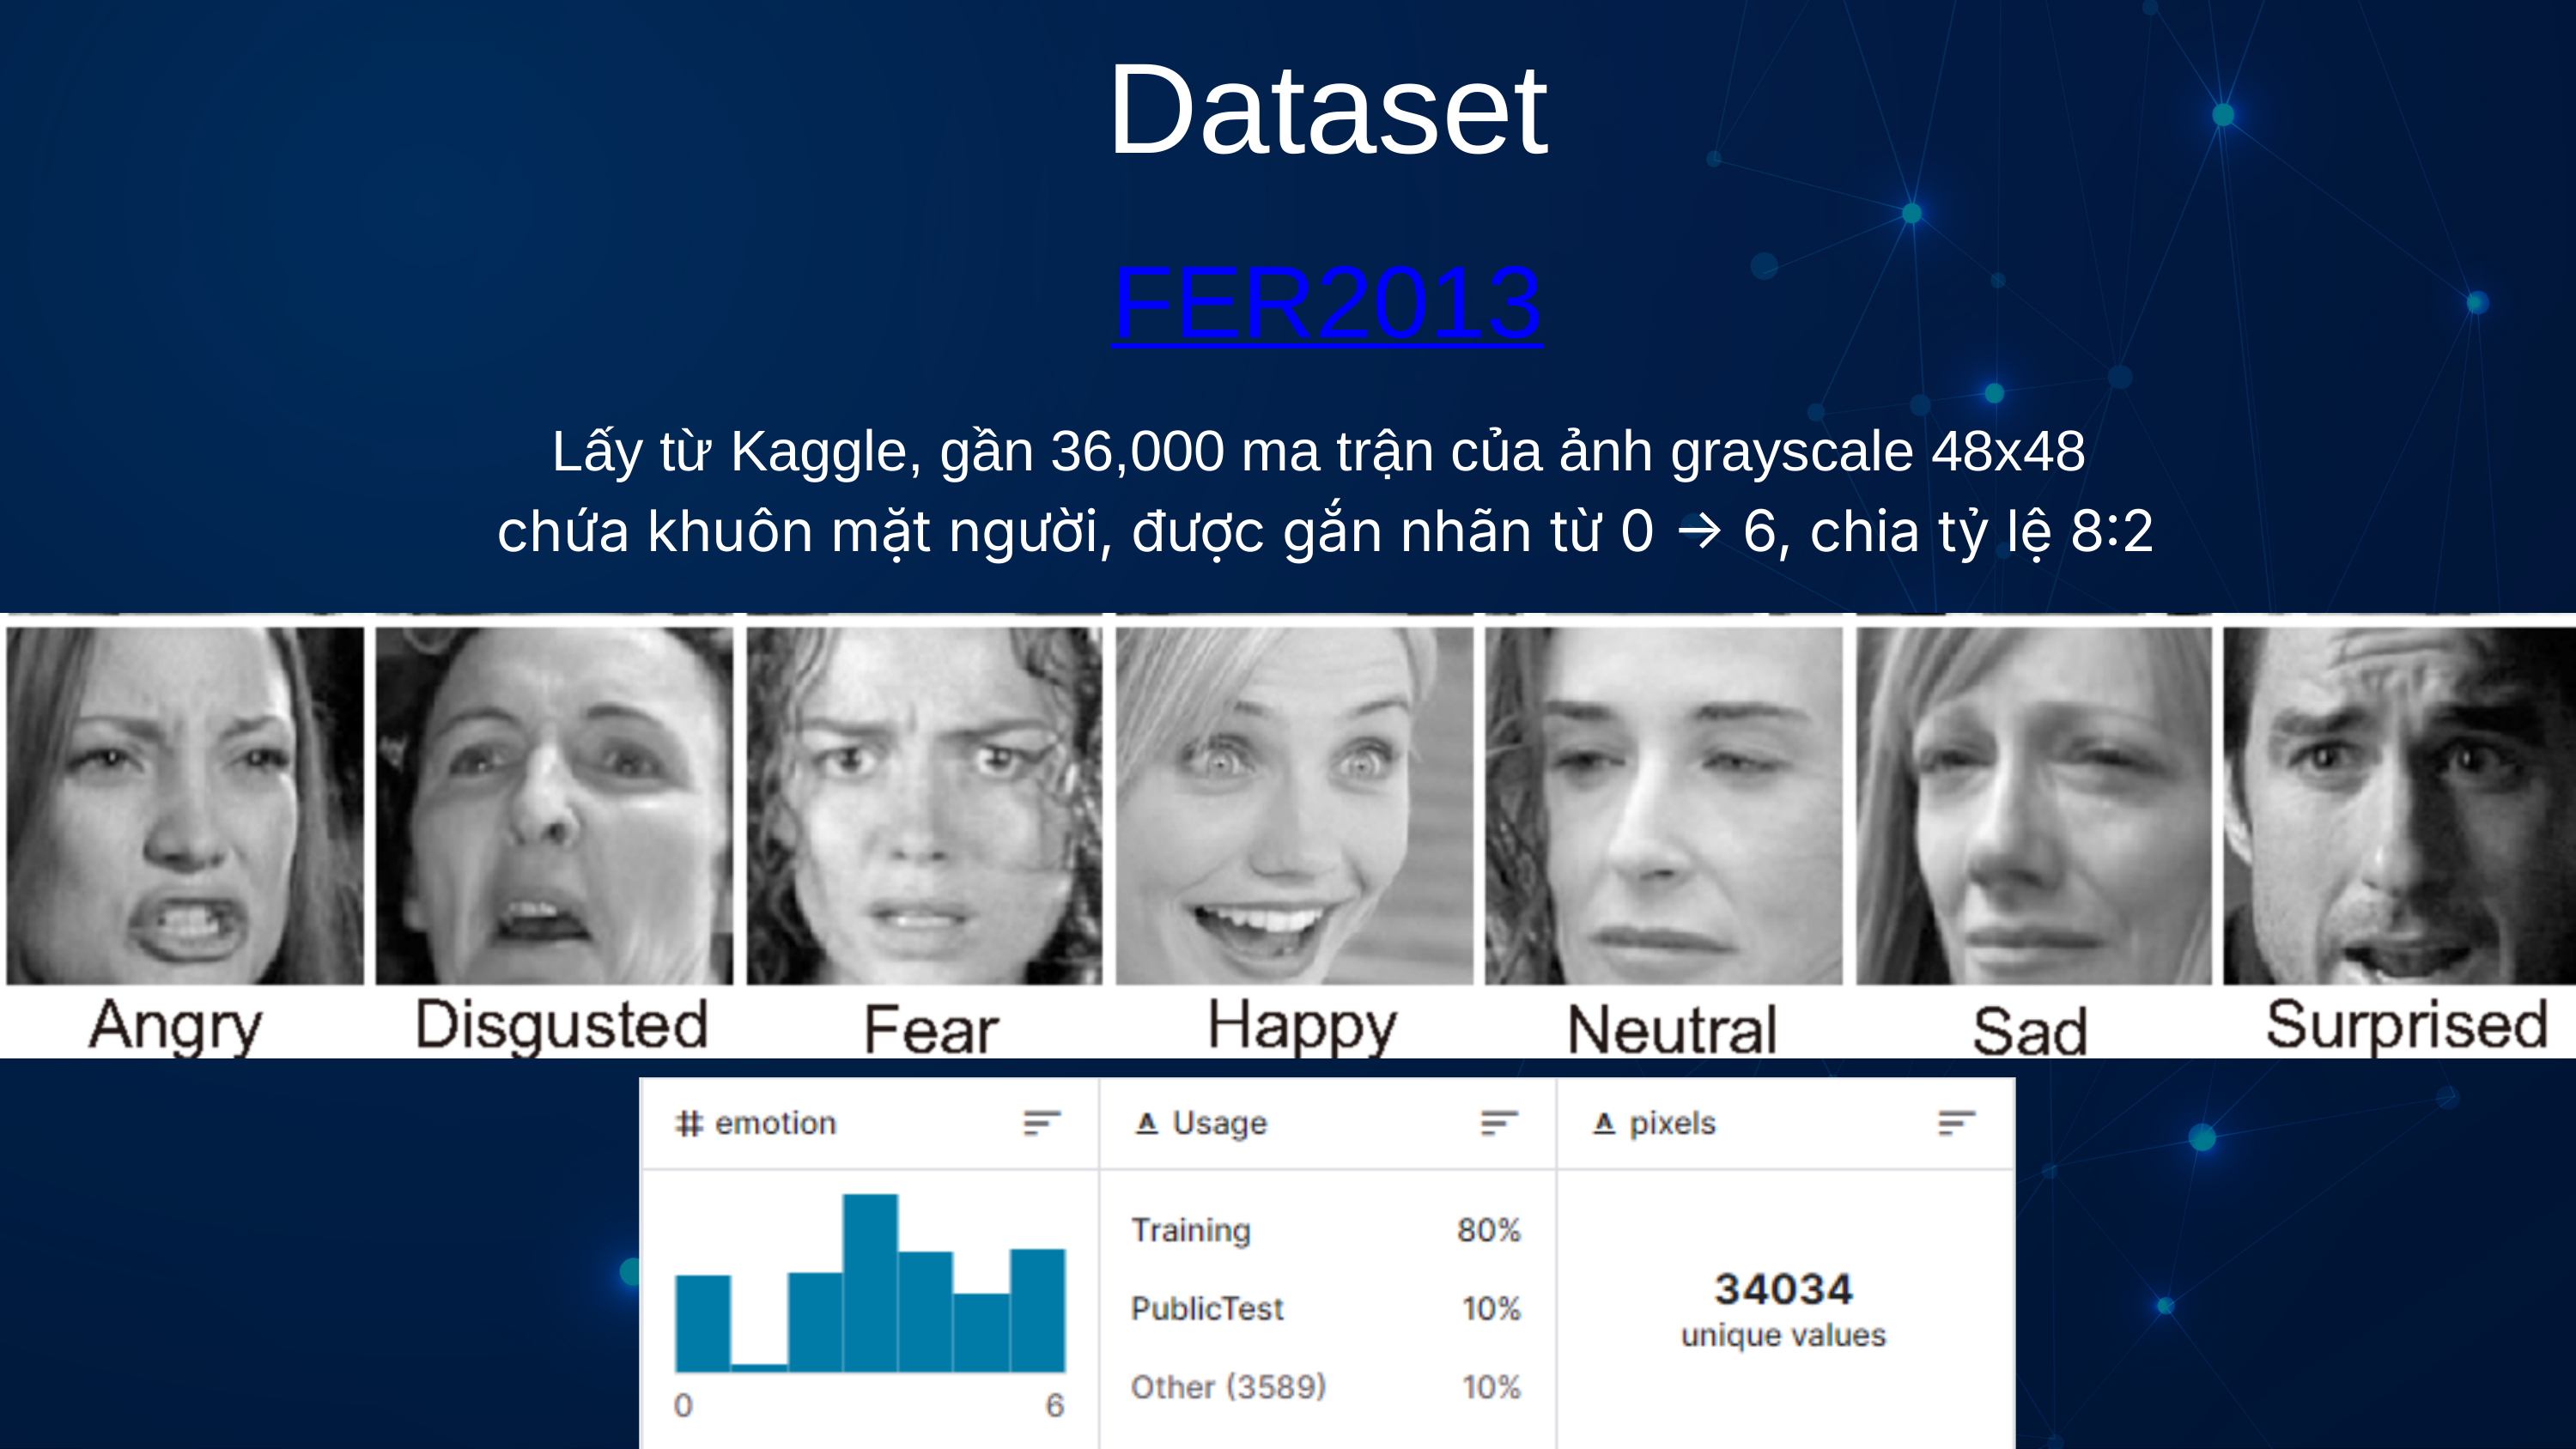

Dataset
FER2013
Lấy từ Kaggle, gần 36,000 ma trận của ảnh grayscale 48x48
chứa khuôn mặt người, được gắn nhãn từ 0 -> 6, chia tỷ lệ 8:2